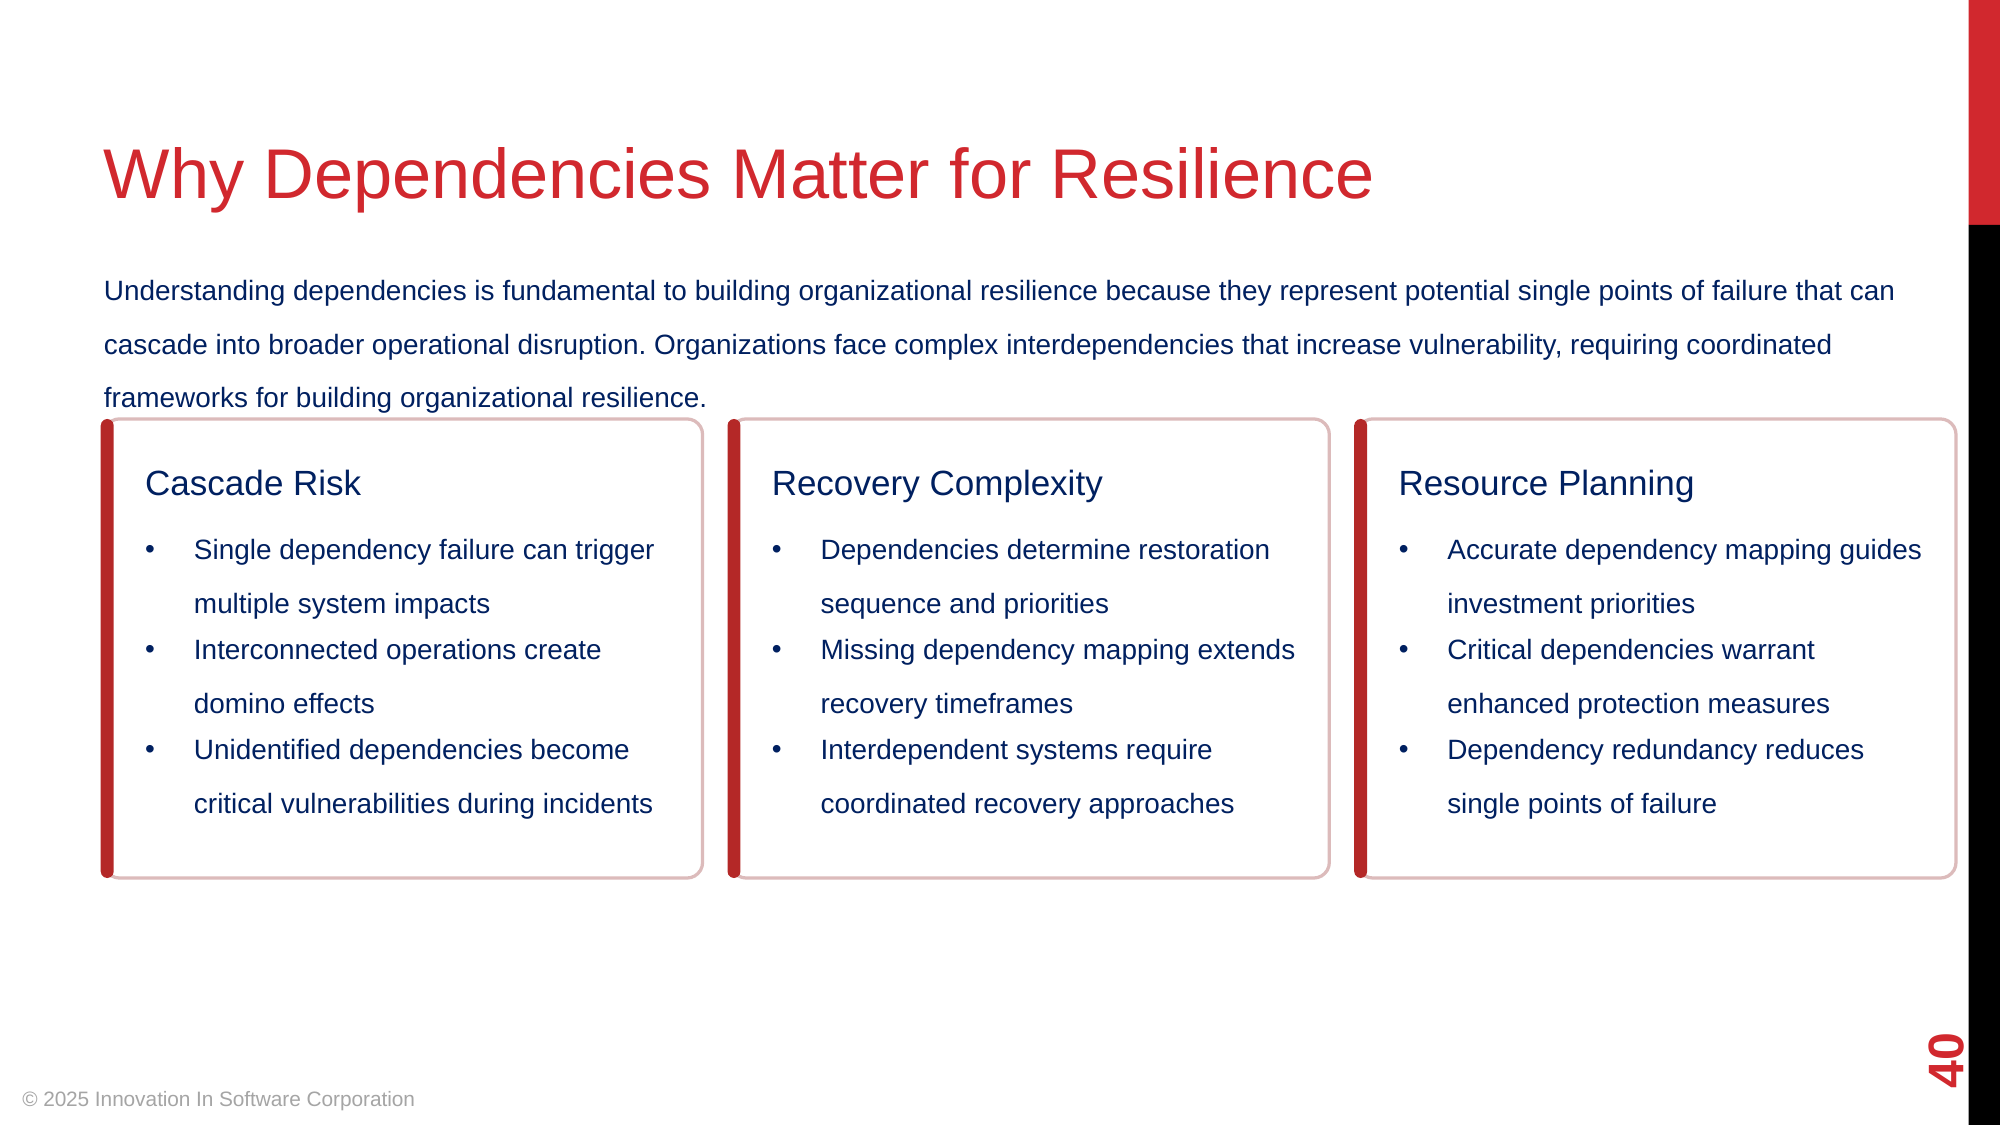

Why Dependencies Matter for Resilience
Understanding dependencies is fundamental to building organizational resilience because they represent potential single points of failure that can cascade into broader operational disruption. Organizations face complex interdependencies that increase vulnerability, requiring coordinated frameworks for building organizational resilience.

Cascade Risk
Recovery Complexity
Resource Planning
Single dependency failure can trigger multiple system impacts
Dependencies determine restoration sequence and priorities
Accurate dependency mapping guides investment priorities
Interconnected operations create domino effects
Missing dependency mapping extends recovery timeframes
Critical dependencies warrant enhanced protection measures
Unidentified dependencies become critical vulnerabilities during incidents
Interdependent systems require coordinated recovery approaches
Dependency redundancy reduces single points of failure
40
© 2025 Innovation In Software Corporation